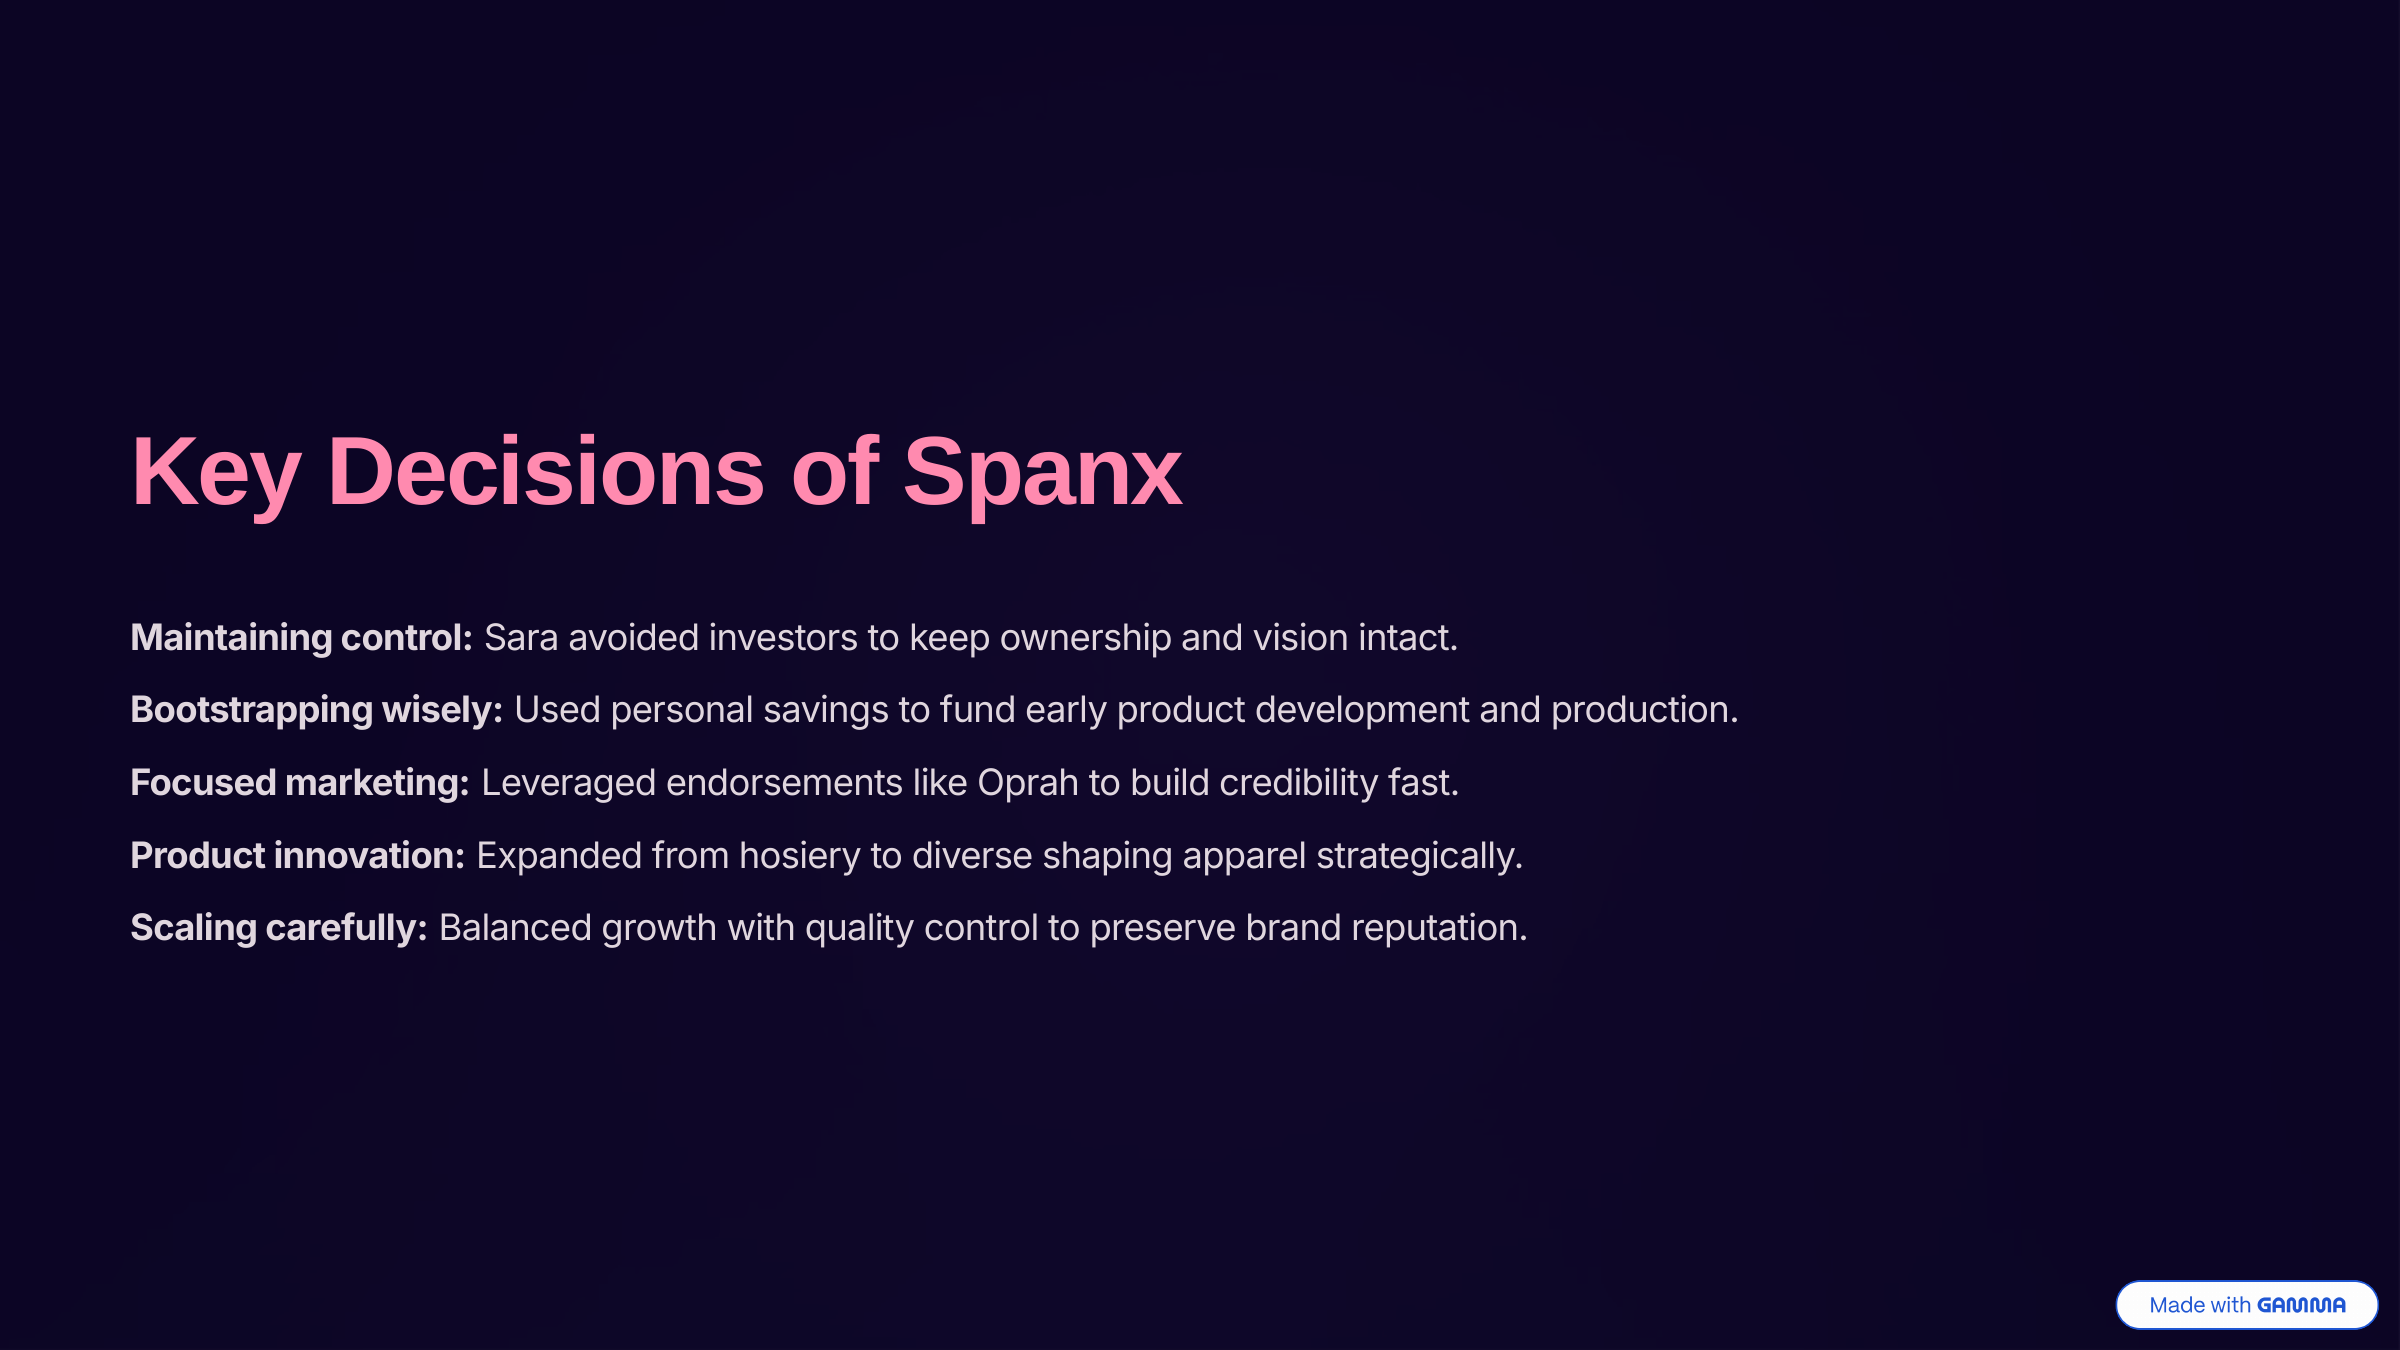

Key Decisions of Spanx
Maintaining control: Sara avoided investors to keep ownership and vision intact.
Bootstrapping wisely: Used personal savings to fund early product development and production.
Focused marketing: Leveraged endorsements like Oprah to build credibility fast.
Product innovation: Expanded from hosiery to diverse shaping apparel strategically.
Scaling carefully: Balanced growth with quality control to preserve brand reputation.